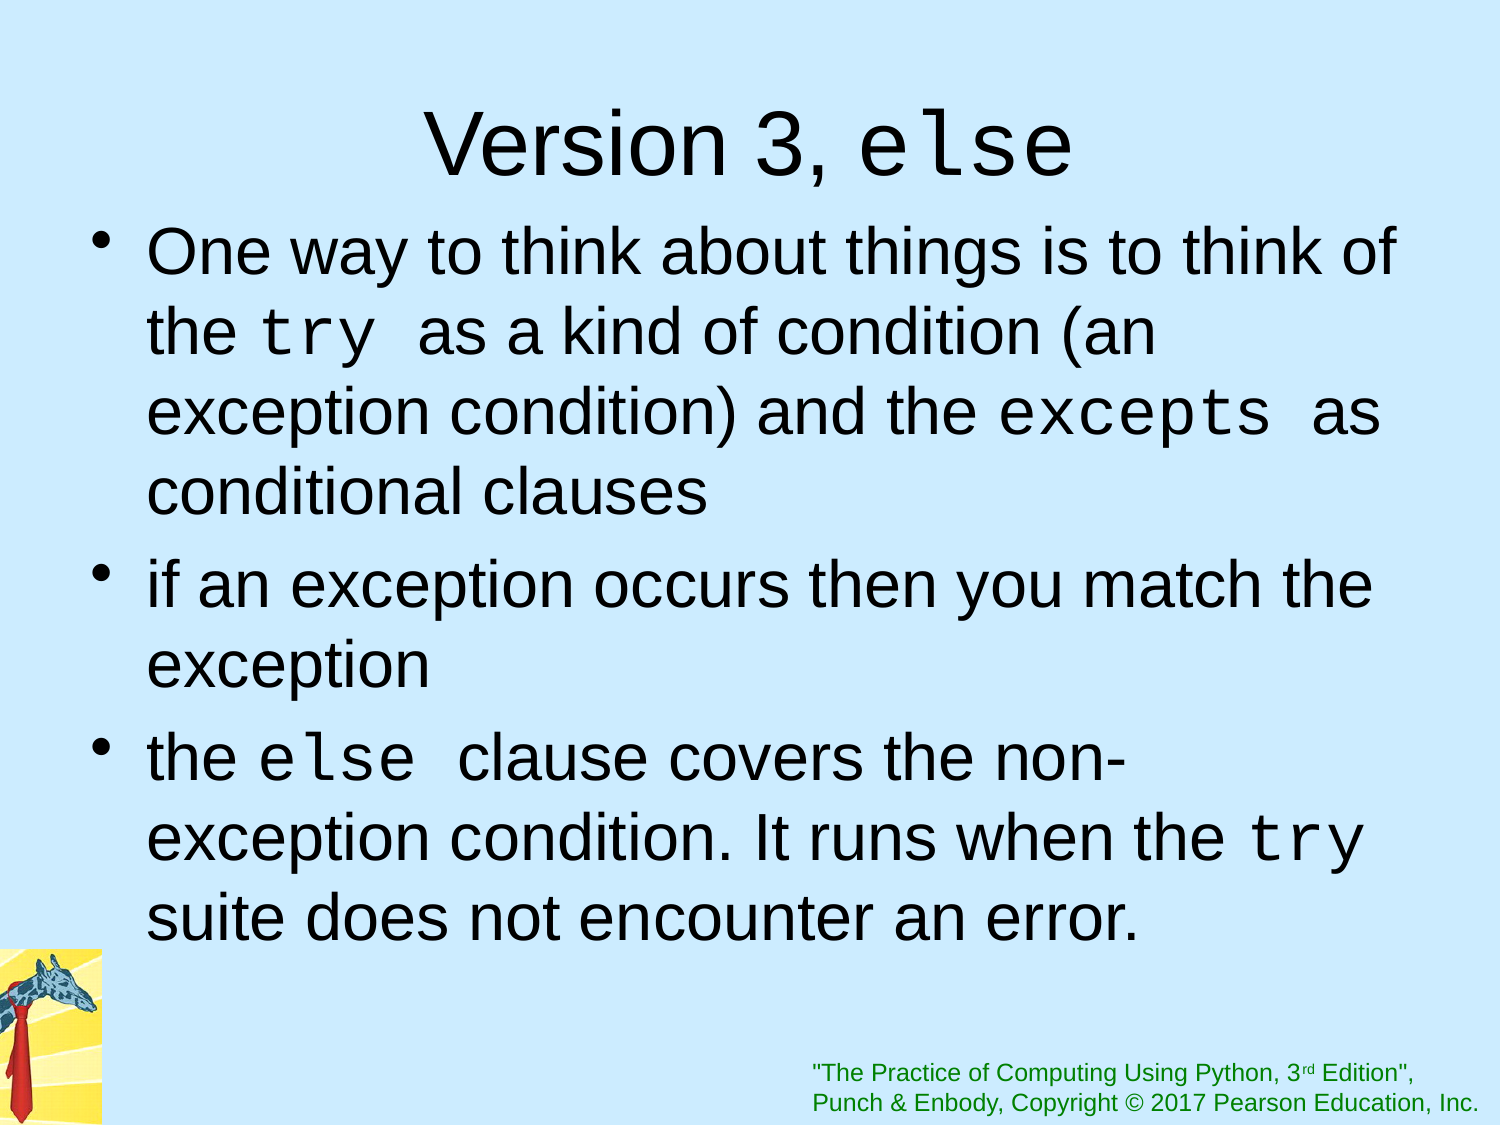

# Version 3, else
One way to think about things is to think of the try as a kind of condition (an exception condition) and the excepts as conditional clauses
if an exception occurs then you match the exception
the else clause covers the non-exception condition. It runs when the try suite does not encounter an error.